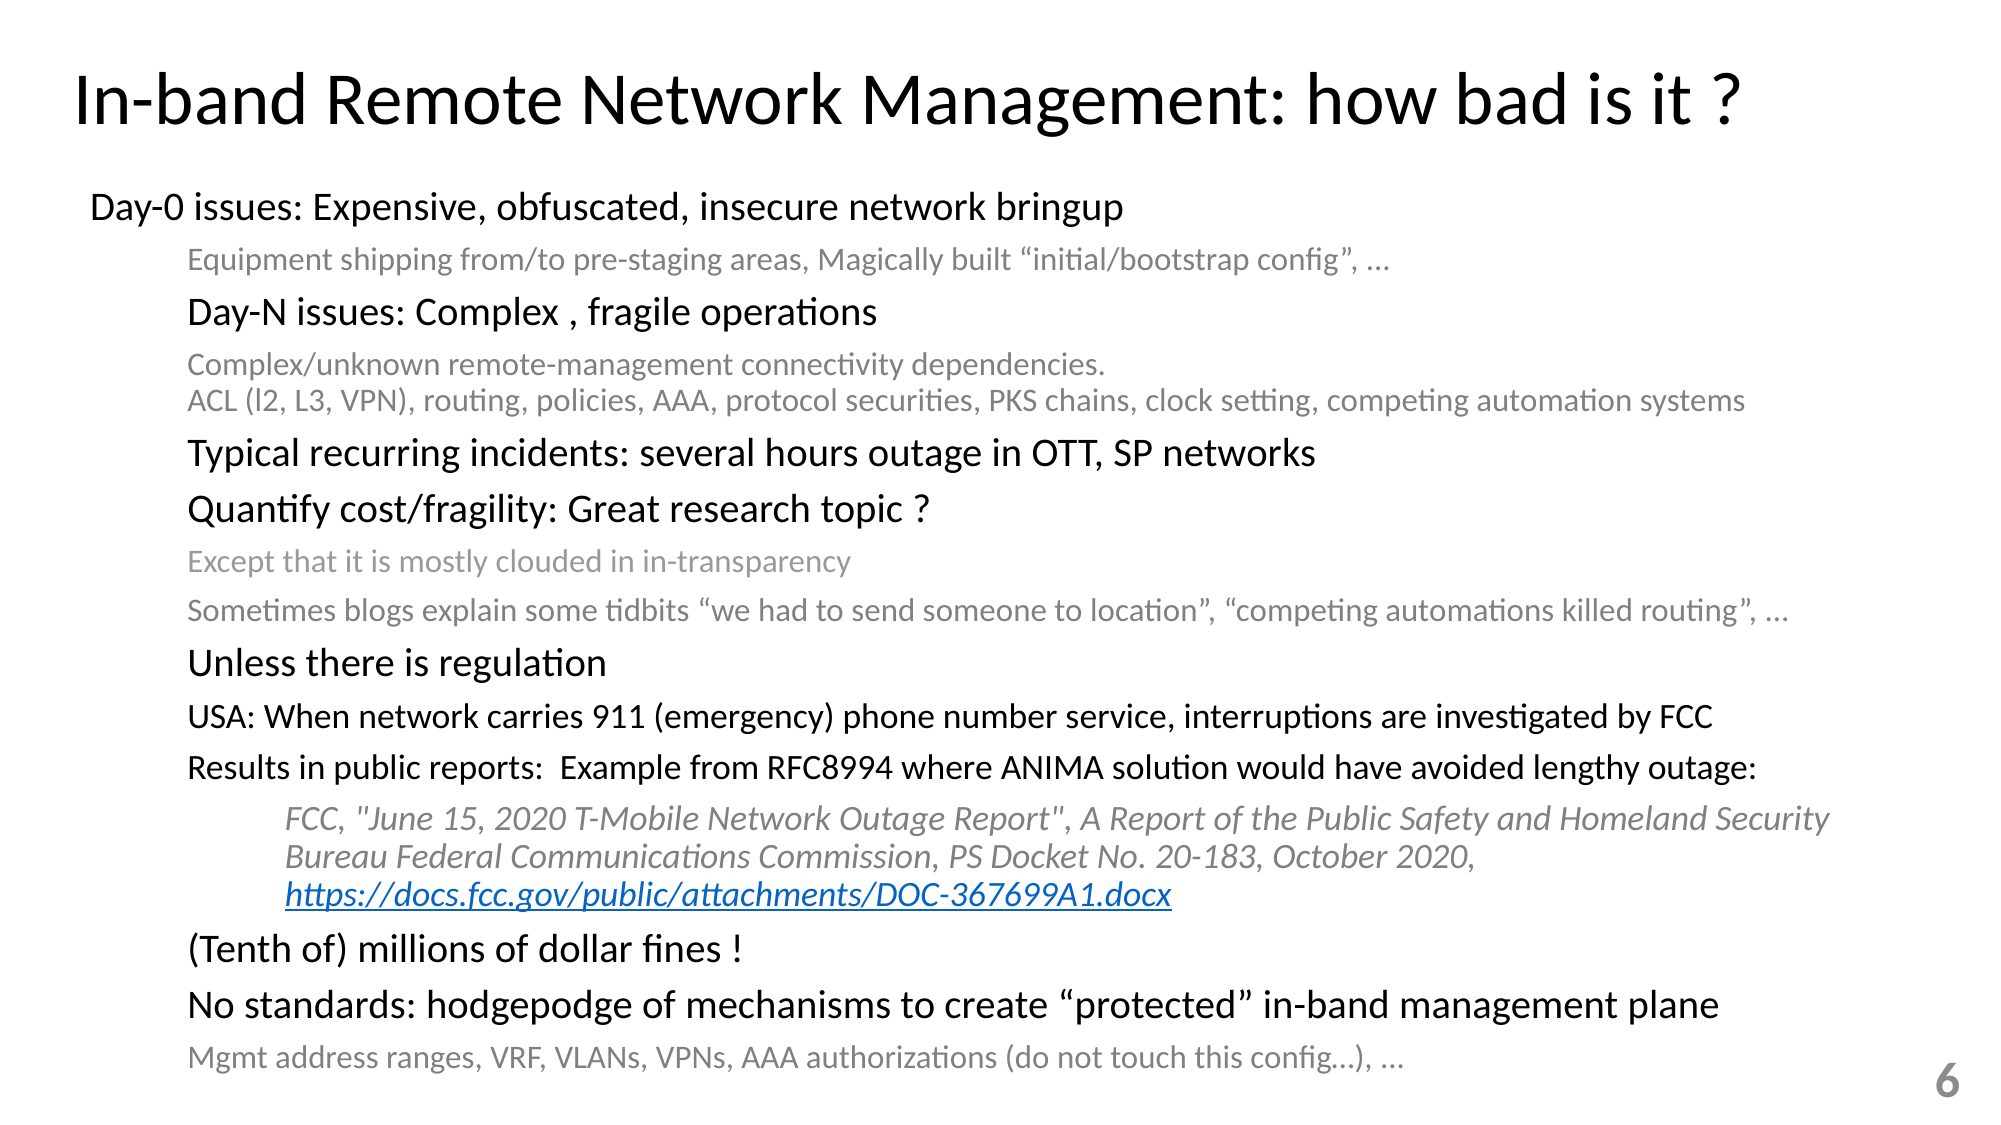

In-band Remote Network Management: how bad is it ?

Day-0 issues: Expensive, obfuscated, insecure network bringup
Equipment shipping from/to pre-staging areas, Magically built “initial/bootstrap config”, ...
Day-N issues: Complex , fragile operations
Complex/unknown remote-management connectivity dependencies.
ACL (l2, L3, VPN), routing, policies, AAA, protocol securities, PKS chains, clock setting, competing automation systems
Typical recurring incidents: several hours outage in OTT, SP networks
Quantify cost/fragility: Great research topic ?
Except that it is mostly clouded in in-transparency
Sometimes blogs explain some tidbits “we had to send someone to location”, “competing automations killed routing”, ...
Unless there is regulation
USA: When network carries 911 (emergency) phone number service, interruptions are investigated by FCC
Results in public reports:  Example from RFC8994 where ANIMA solution would have avoided lengthy outage:
FCC, "June 15, 2020 T-Mobile Network Outage Report", A Report of the Public Safety and Homeland Security Bureau Federal Communications Commission, PS Docket No. 20-183, October 2020, https://docs.fcc.gov/public/attachments/DOC-367699A1.docx
(Tenth of) millions of dollar fines !
No standards: hodgepodge of mechanisms to create “protected” in-band management plane
Mgmt address ranges, VRF, VLANs, VPNs, AAA authorizations (do not touch this config…), ...

6